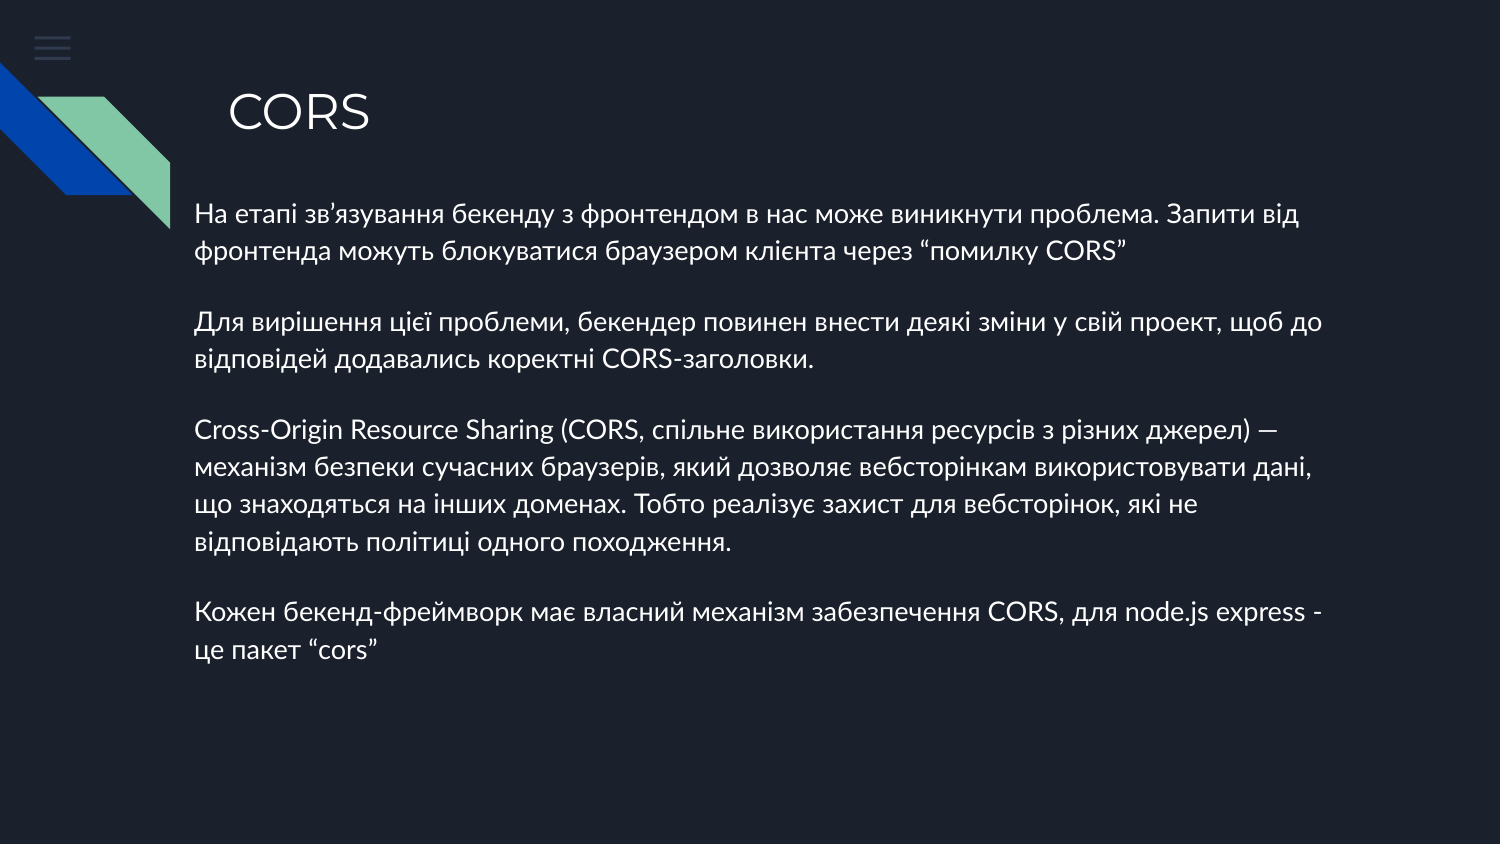

# CORS
На етапі зв’язування бекенду з фронтендом в нас може виникнути проблема. Запити від фронтенда можуть блокуватися браузером клієнта через “помилку CORS”
Для вирішення цієї проблеми, бекендер повинен внести деякі зміни у свій проект, щоб до відповідей додавались коректні CORS-заголовки.
Cross-Origin Resource Sharing (CORS, спільне використання ресурсів з різних джерел) — механізм безпеки сучасних браузерів, який дозволяє вебсторінкам використовувати дані, що знаходяться на інших доменах. Тобто реалізує захист для вебсторінок, які не відповідають політиці одного походження.
Кожен бекенд-фреймворк має власний механізм забезпечення CORS, для node.js express - це пакет “cors”